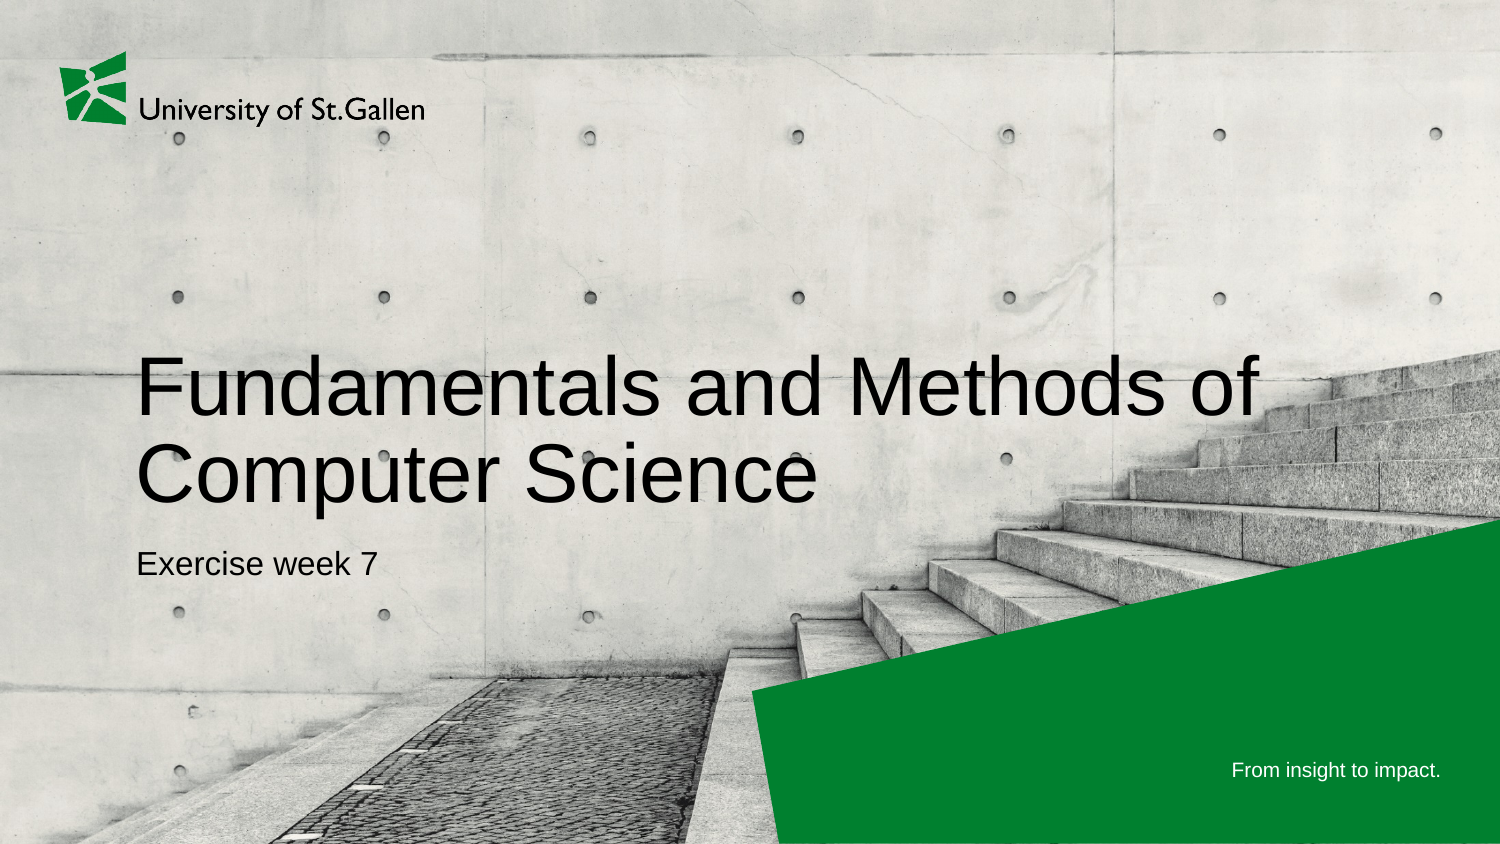

# Fundamentals and Methods of Computer Science
Exercise week 7